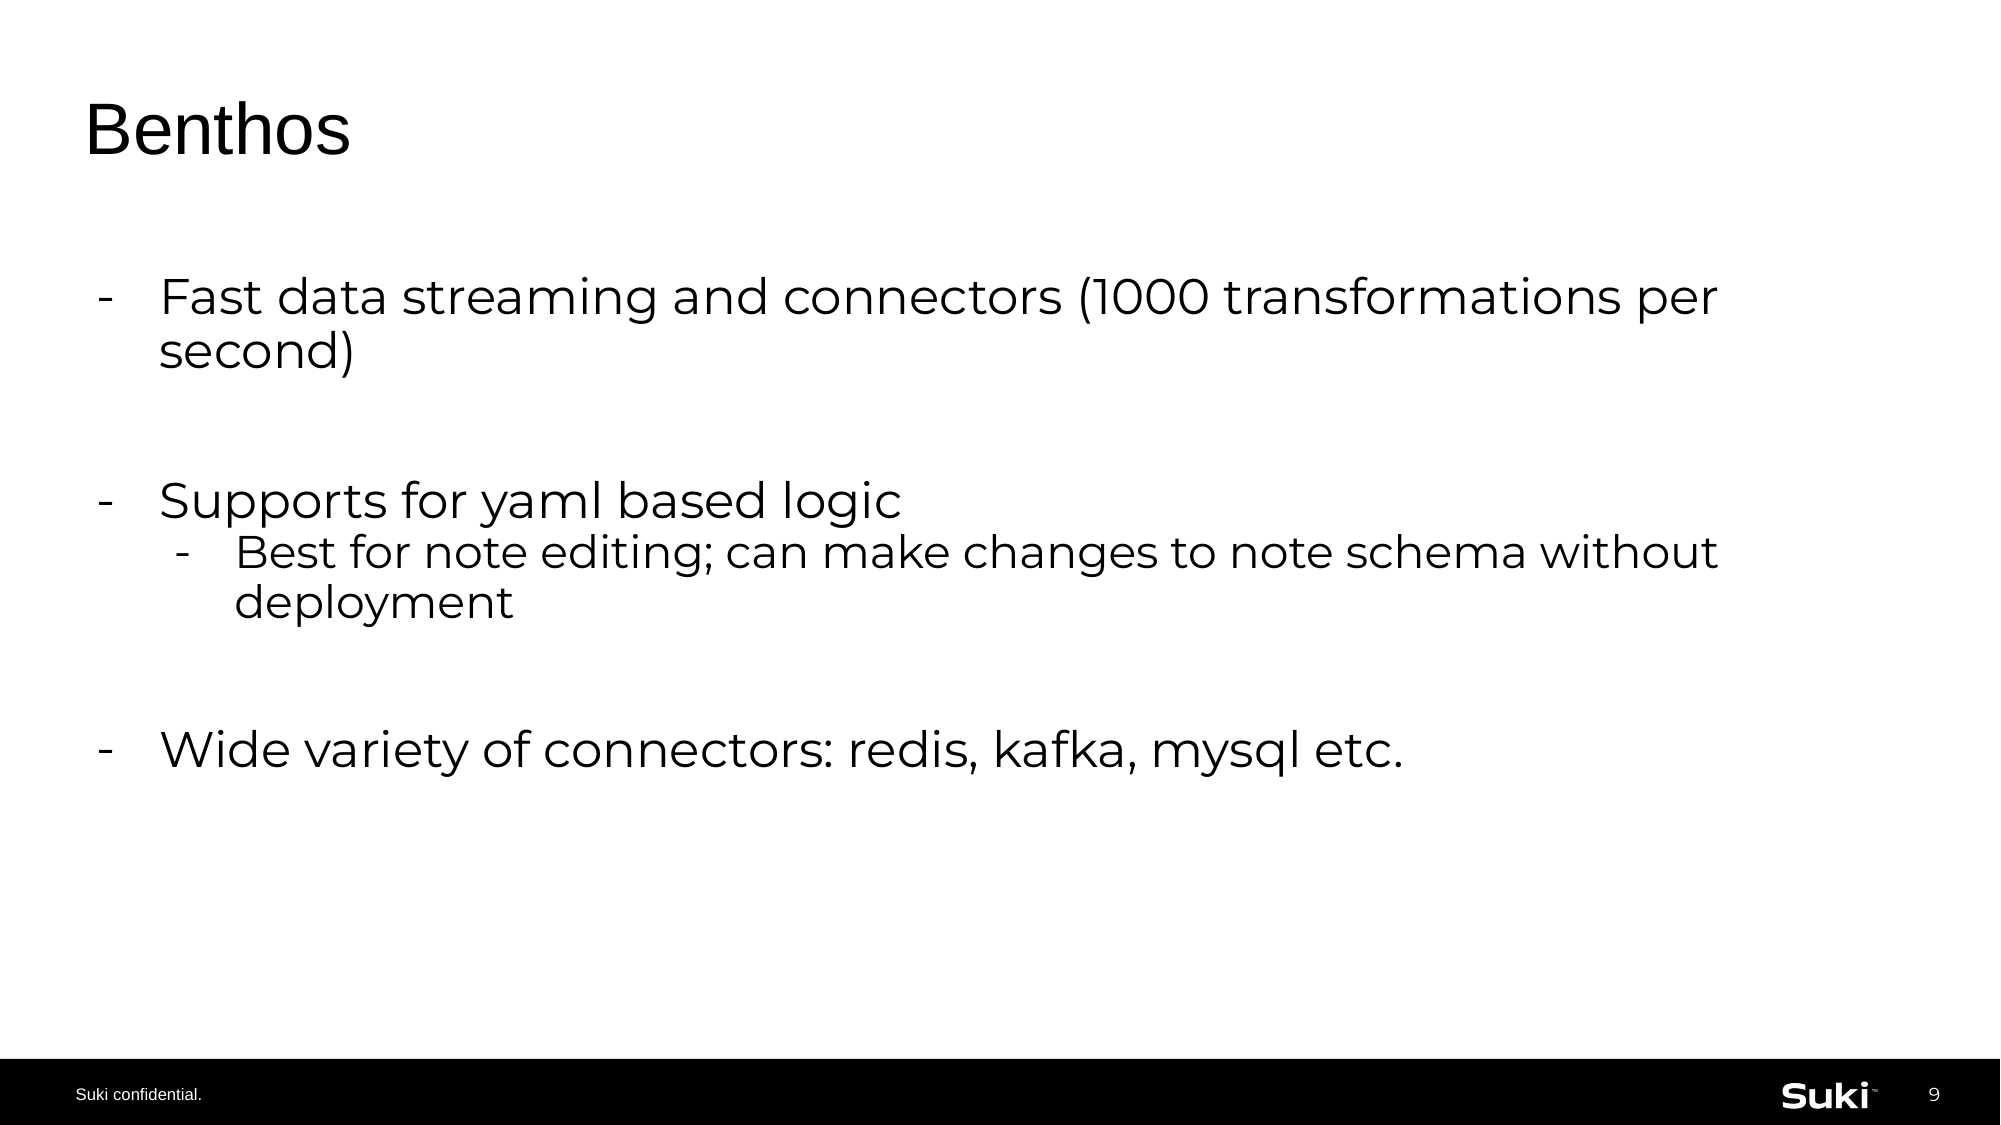

# Benthos
Fast data streaming and connectors (1000 transformations per second)

Supports for yaml based logic
Best for note editing; can make changes to note schema without deployment

Wide variety of connectors: redis, kafka, mysql etc.